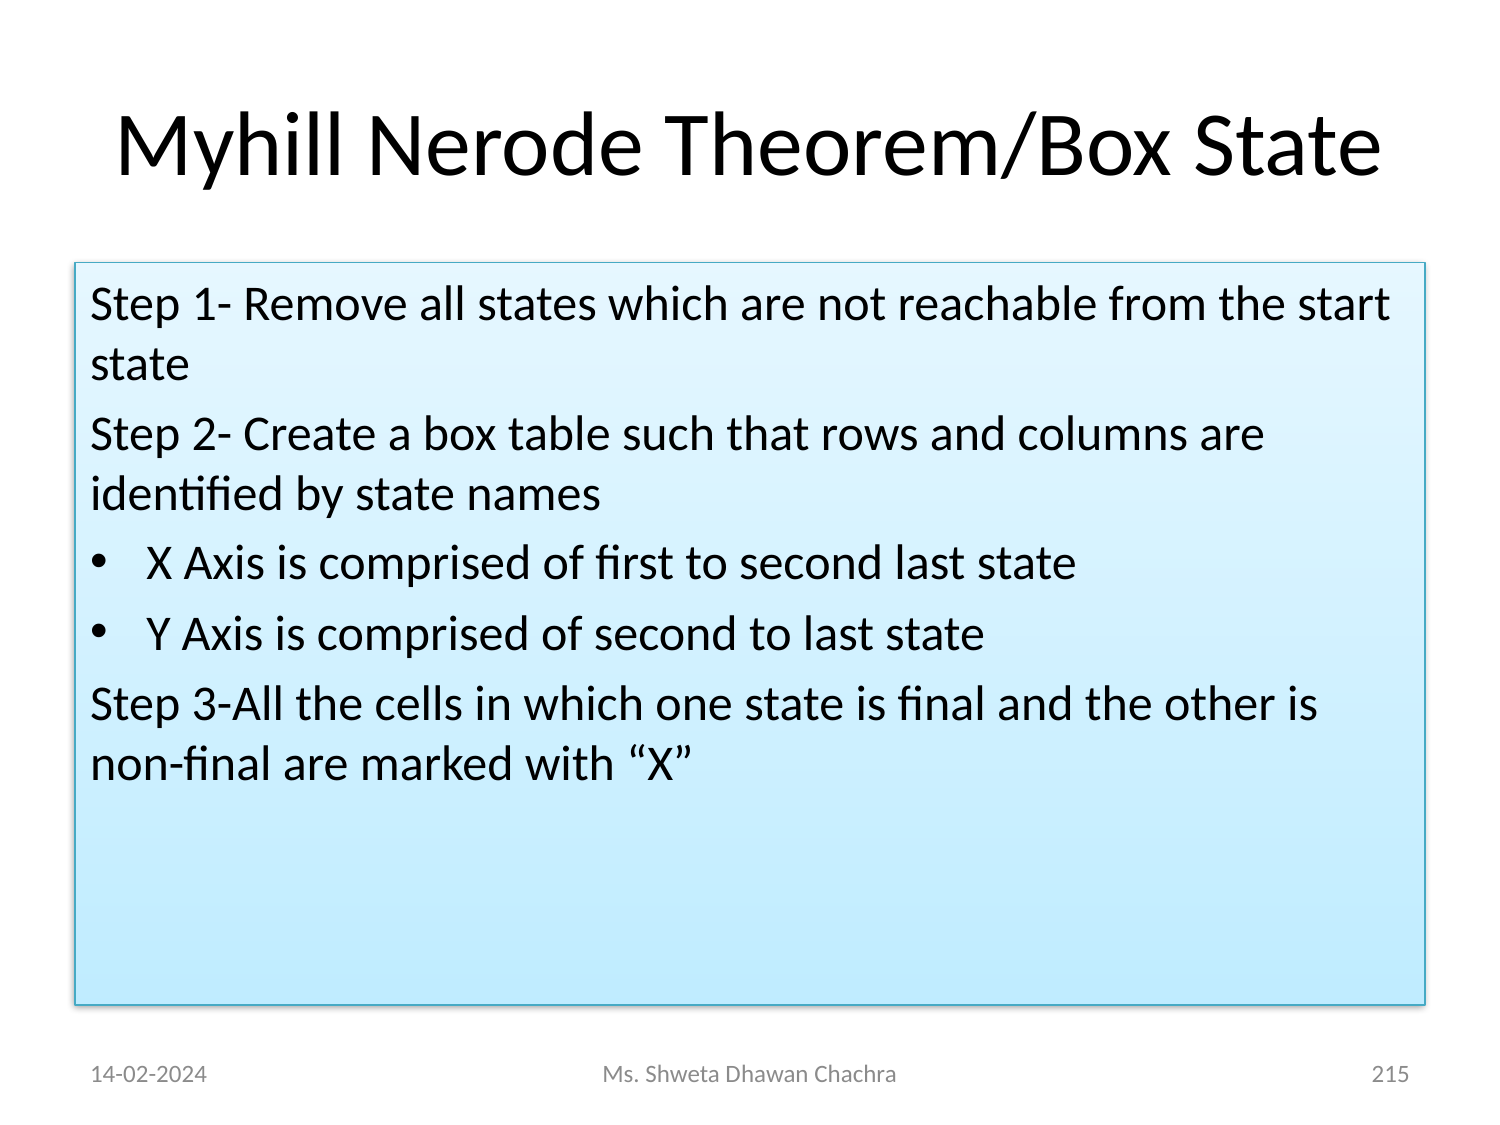

# Myhill Nerode Theorem/Box State
Step 1- Remove all states which are not reachable from the start state
Step 2- Create a box table such that rows and columns are identified by state names
X Axis is comprised of first to second last state
Y Axis is comprised of second to last state
Step 3-All the cells in which one state is final and the other is non-final are marked with “X”
14-02-2024
Ms. Shweta Dhawan Chachra
215